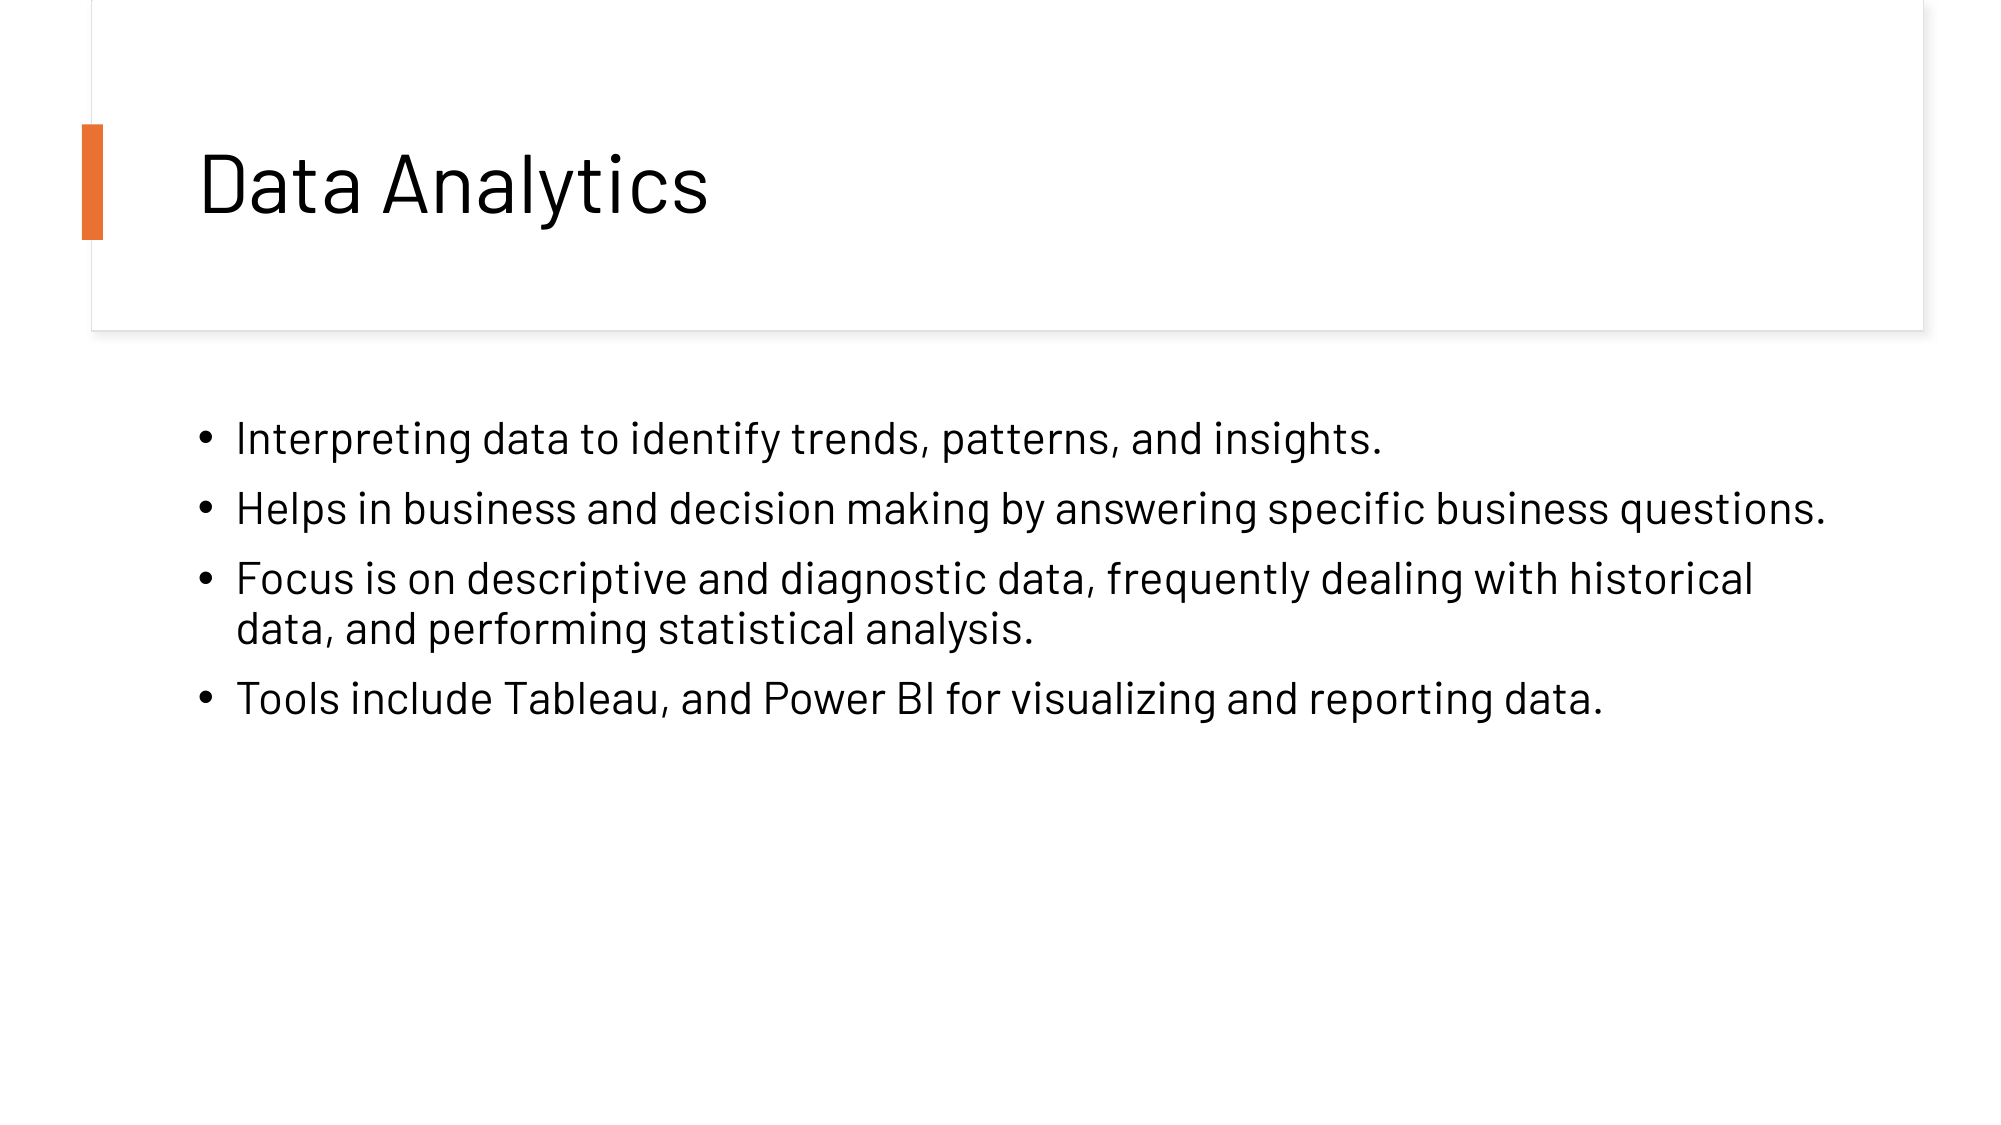

# Data Analytics

Interpreting data to identify trends, patterns, and insights.
Helps in business and decision making by answering specific business questions.
Focus is on descriptive and diagnostic data, frequently dealing with historical data, and performing statistical analysis.
Tools include Tableau, and Power BI for visualizing and reporting data.